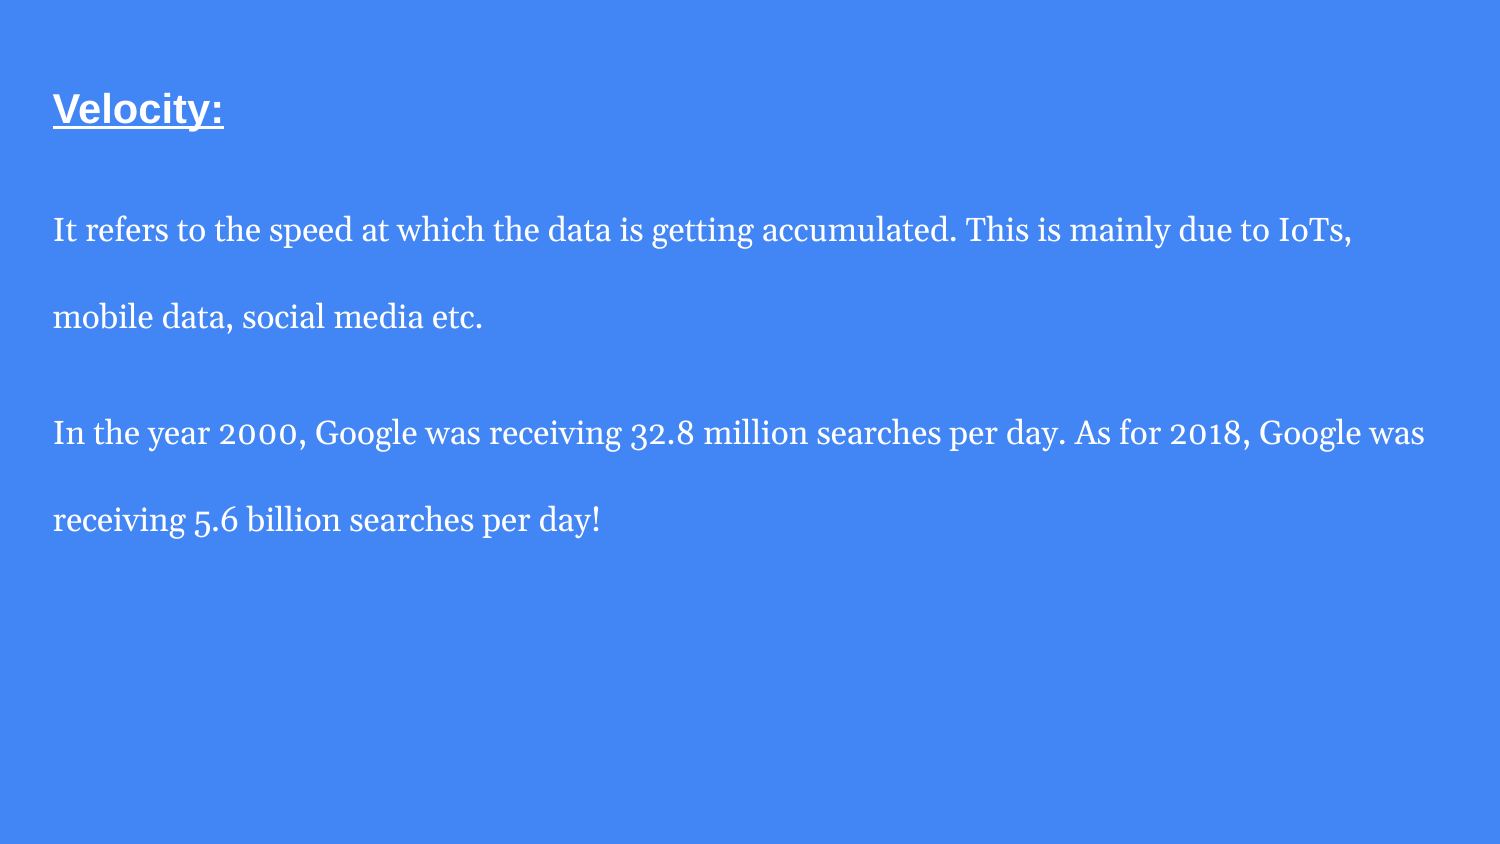

Velocity:
It refers to the speed at which the data is getting accumulated. This is mainly due to IoTs, mobile data, social media etc.
In the year 2000, Google was receiving 32.8 million searches per day. As for 2018, Google was receiving 5.6 billion searches per day!